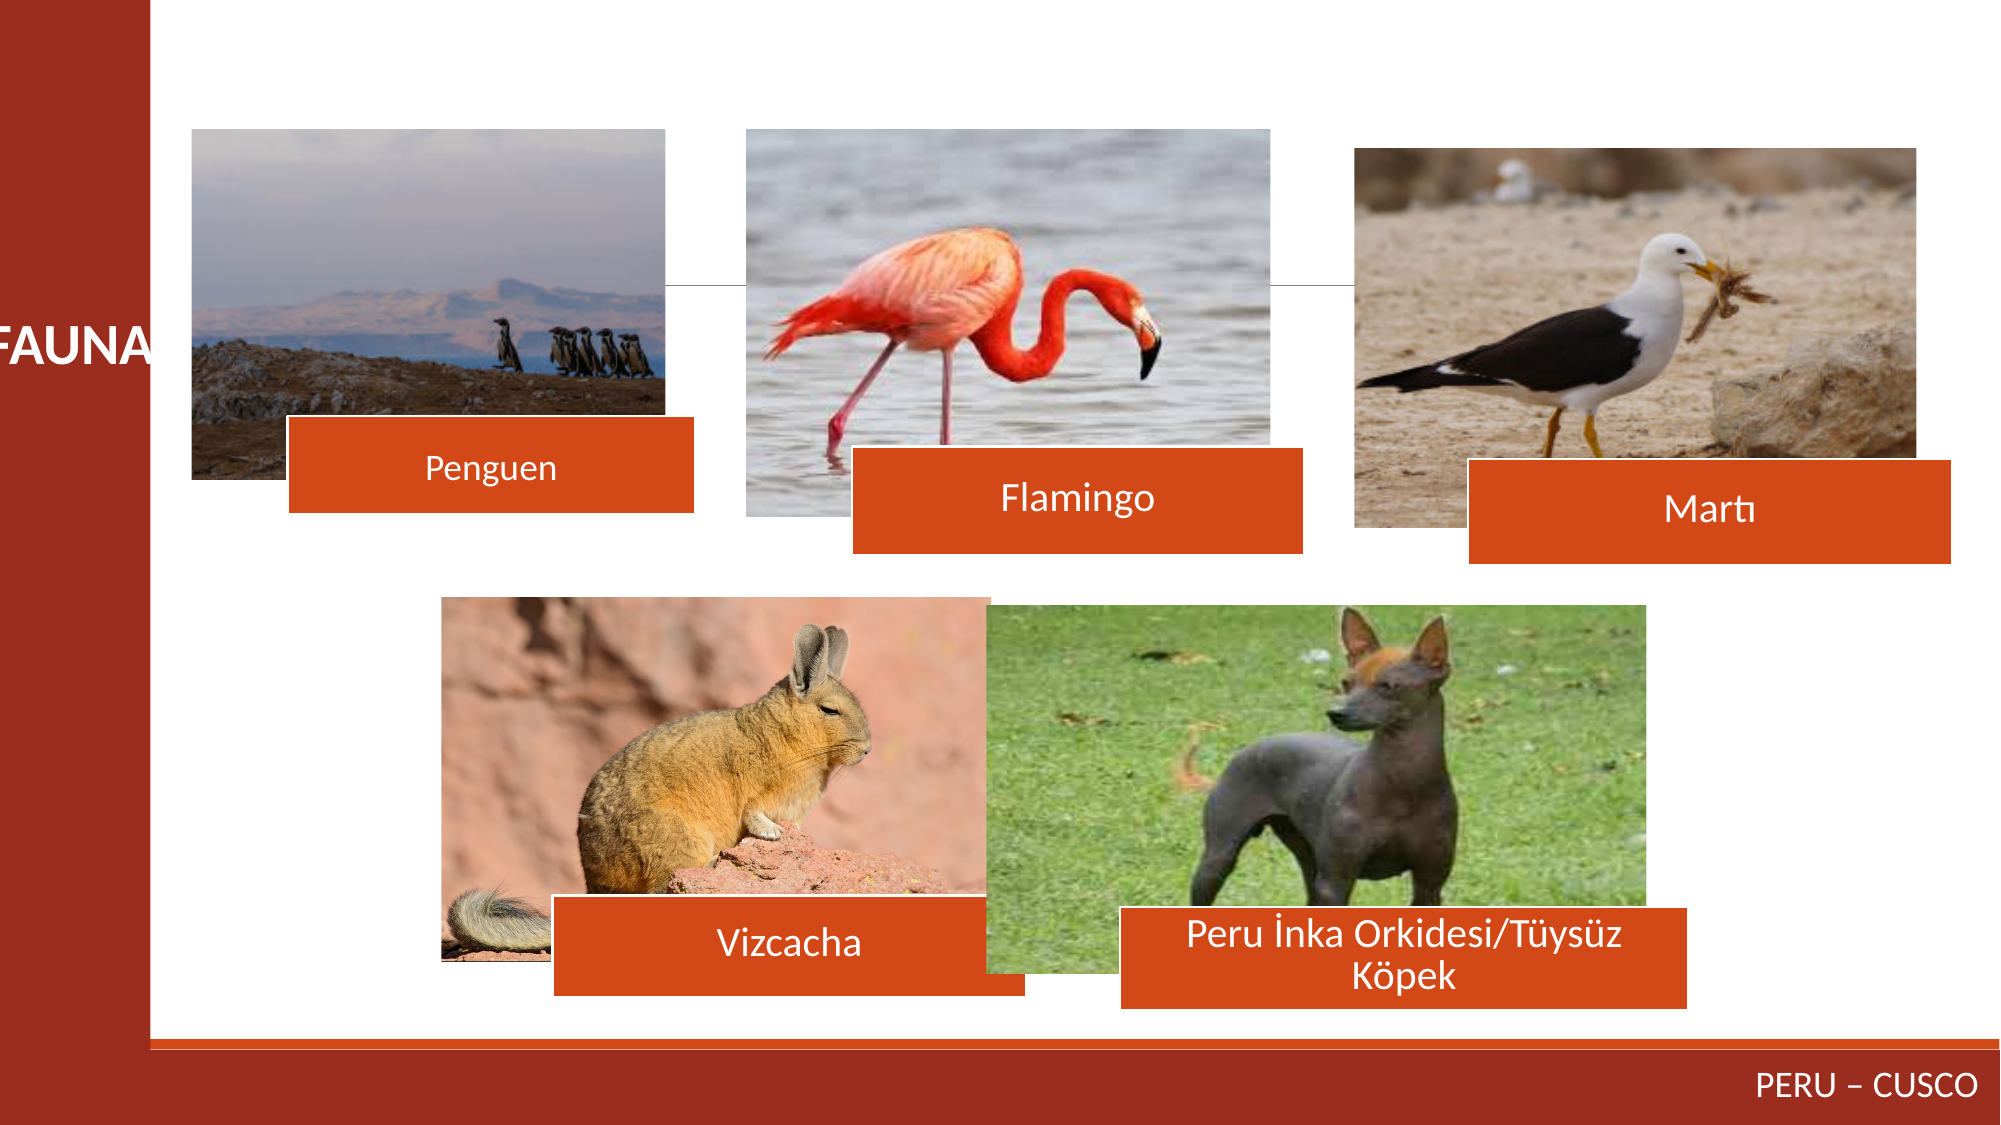

Penguen
Flamingo
Martı
FAUNA
Vizcacha
Peru İnka Orkidesi/Tüysüz Köpek
PERU – CUSCO